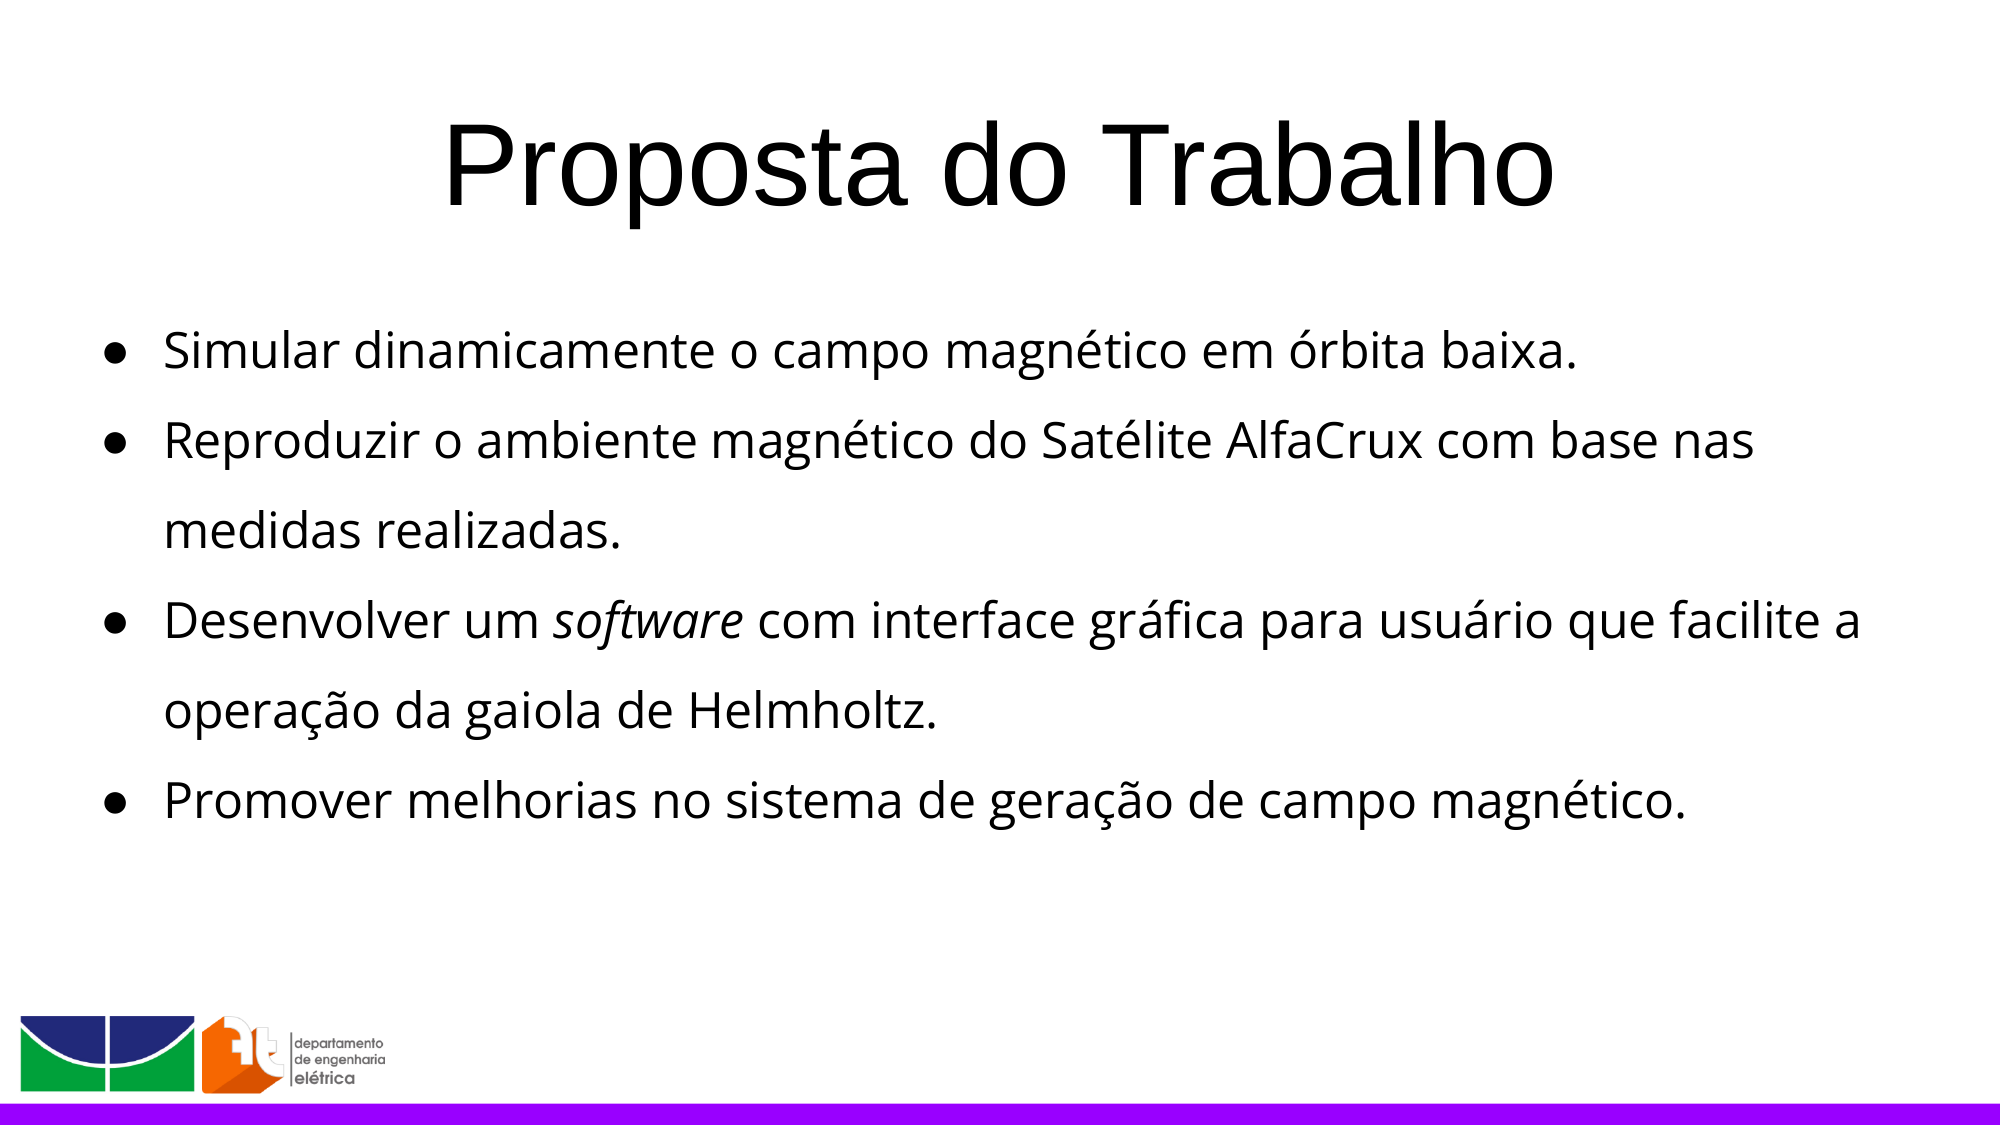

# Proposta do Trabalho
Simular dinamicamente o campo magnético em órbita baixa.
Reproduzir o ambiente magnético do Satélite AlfaCrux com base nas medidas realizadas.
Desenvolver um software com interface gráfica para usuário que facilite a operação da gaiola de Helmholtz.
Promover melhorias no sistema de geração de campo magnético.